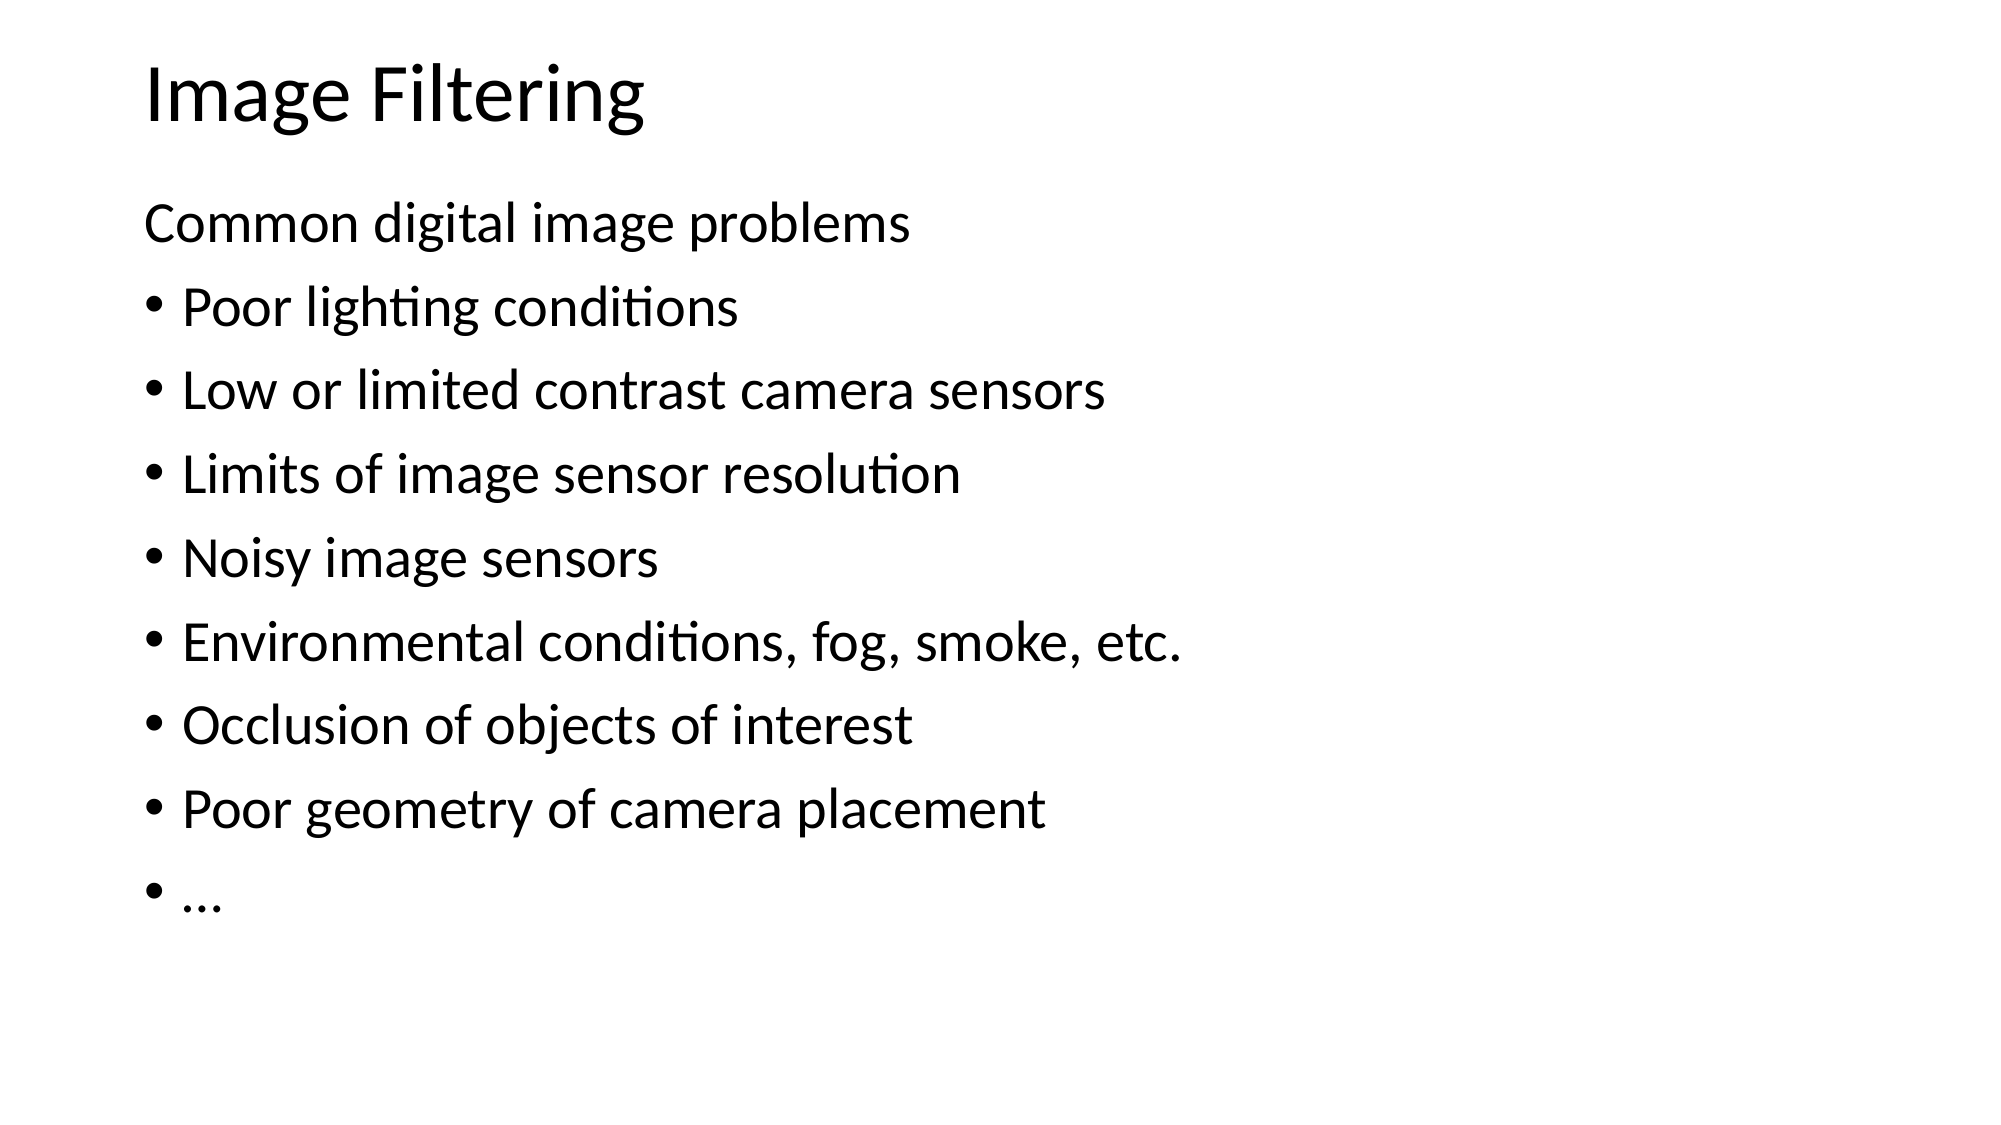

# Image Filtering
Common digital image problems
Poor lighting conditions
Low or limited contrast camera sensors
Limits of image sensor resolution
Noisy image sensors
Environmental conditions, fog, smoke, etc.
Occlusion of objects of interest
Poor geometry of camera placement
…